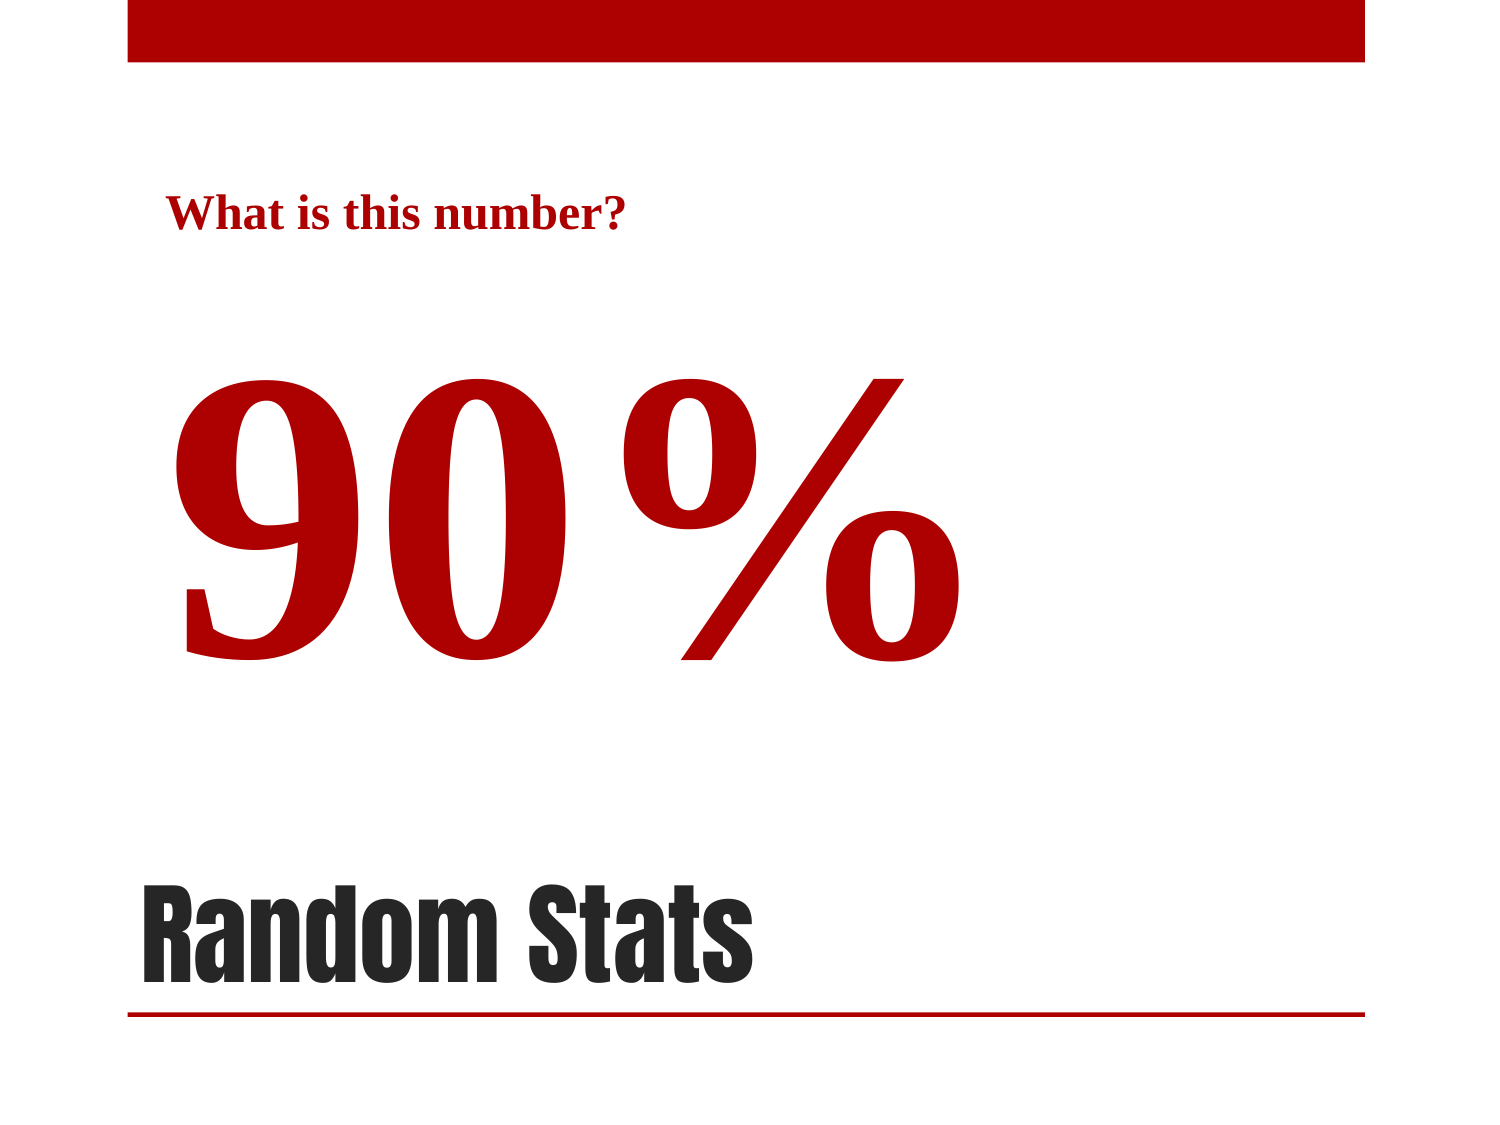

What is this number?
90%

# Random Stats